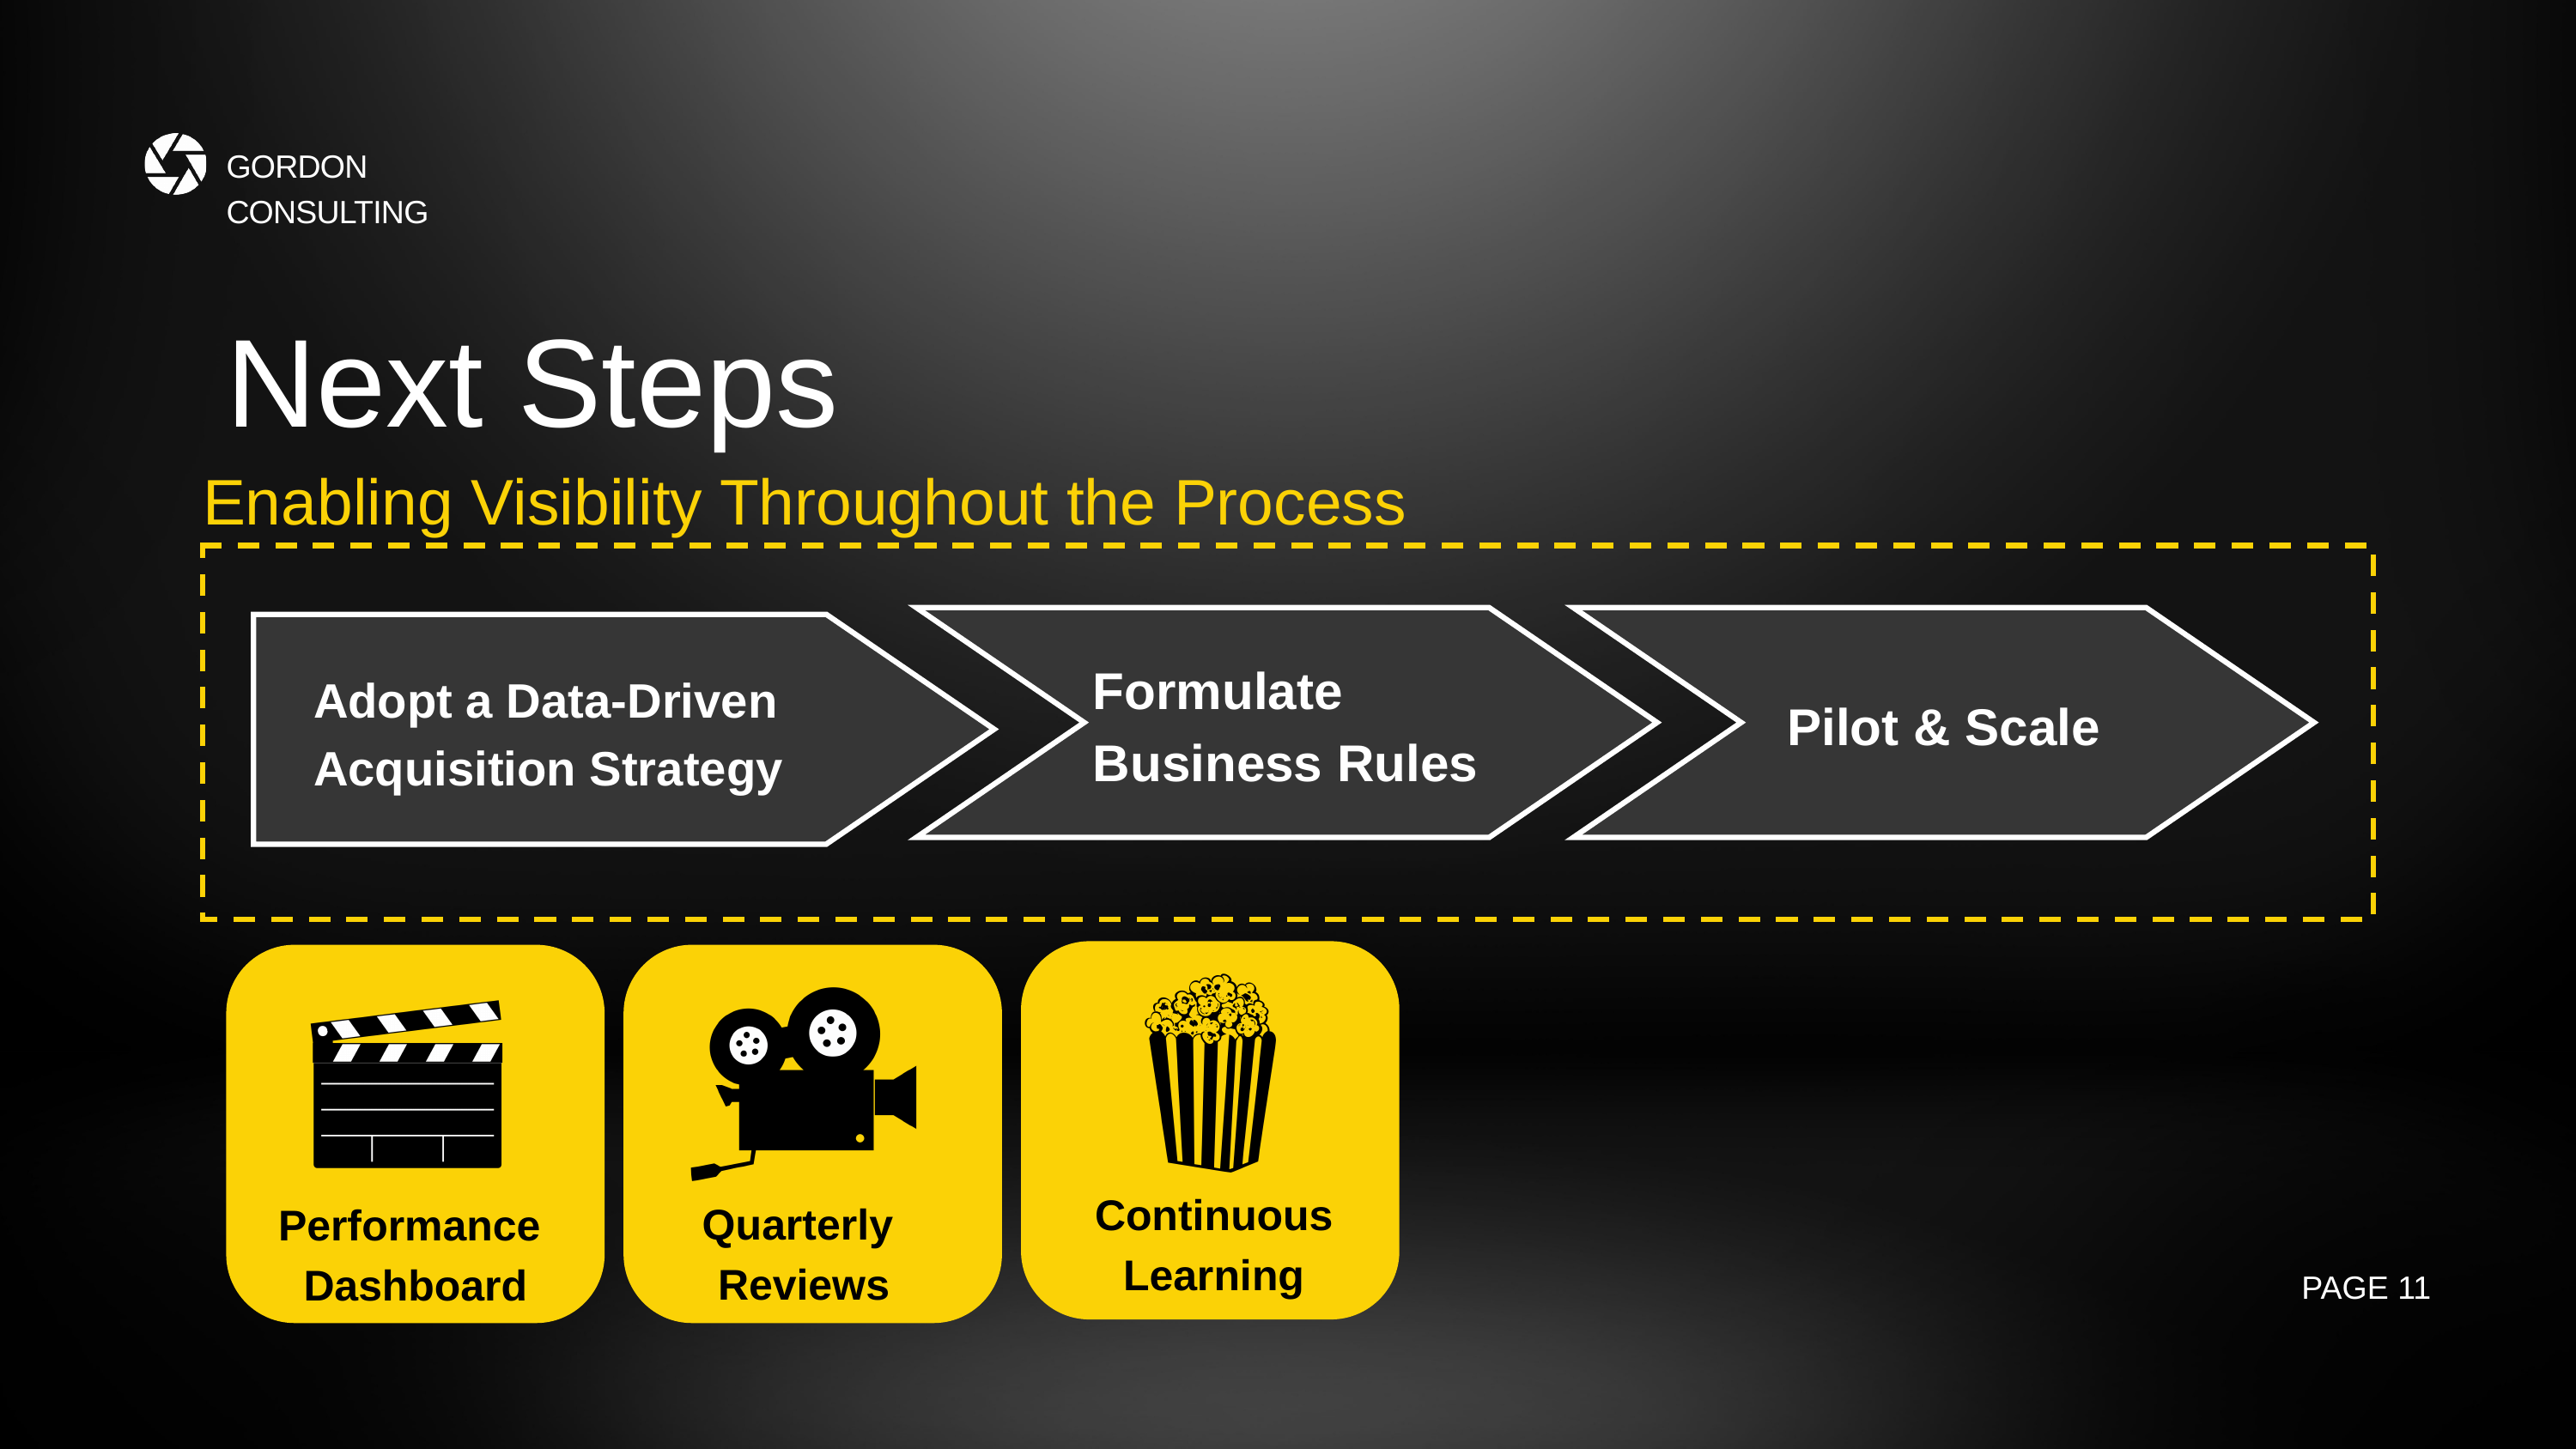

GORDON CONSULTING
Next Steps
Enabling Visibility Throughout the Process

Formulate Business Rules
Adopt a Data-Driven Acquisition Strategy
Pilot & Scale

Continuous
Learning
Quarterly
Reviews
Performance
Dashboard
PAGE 11